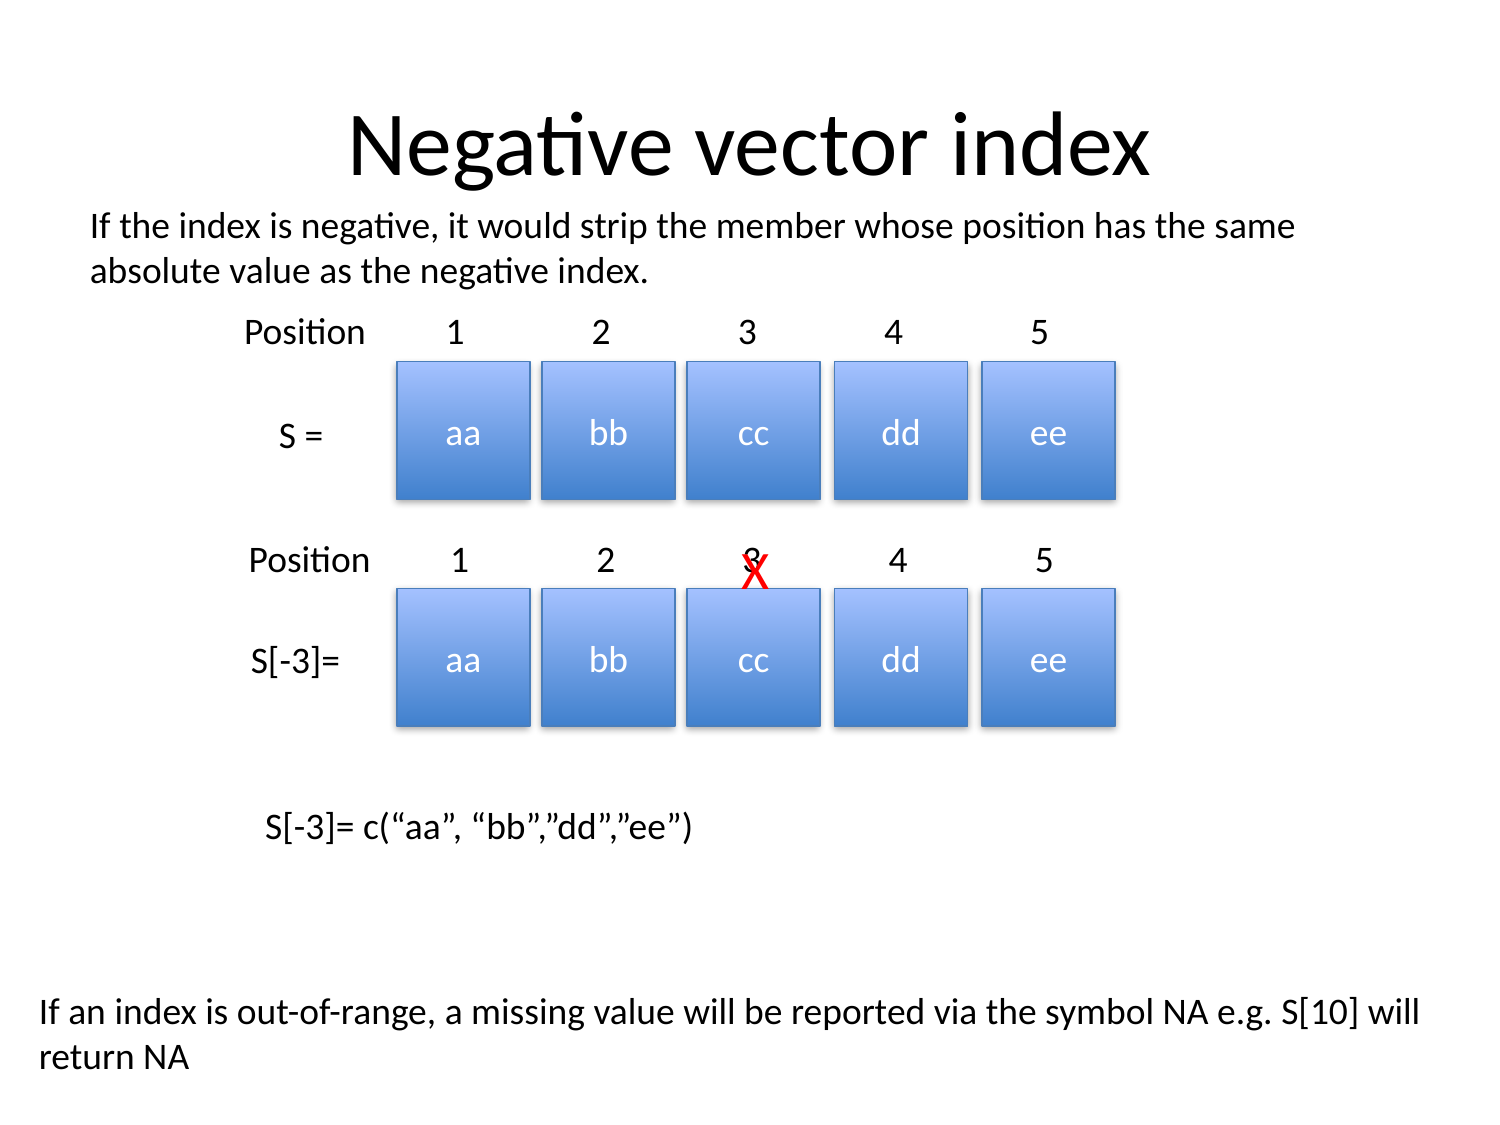

# Negative vector index
If the index is negative, it would strip the member whose position has the same absolute value as the negative index.
Position
    1               2               3               4               5
aa
bb
cc
dd
ee
S =
Position
    1               2               3               4               5
X
aa
bb
cc
dd
ee
S[-3]=
S[-3]= c(“aa”, “bb”,”dd”,”ee”)
If an index is out-of-range, a missing value will be reported via the symbol NA e.g. S[10] will return NA